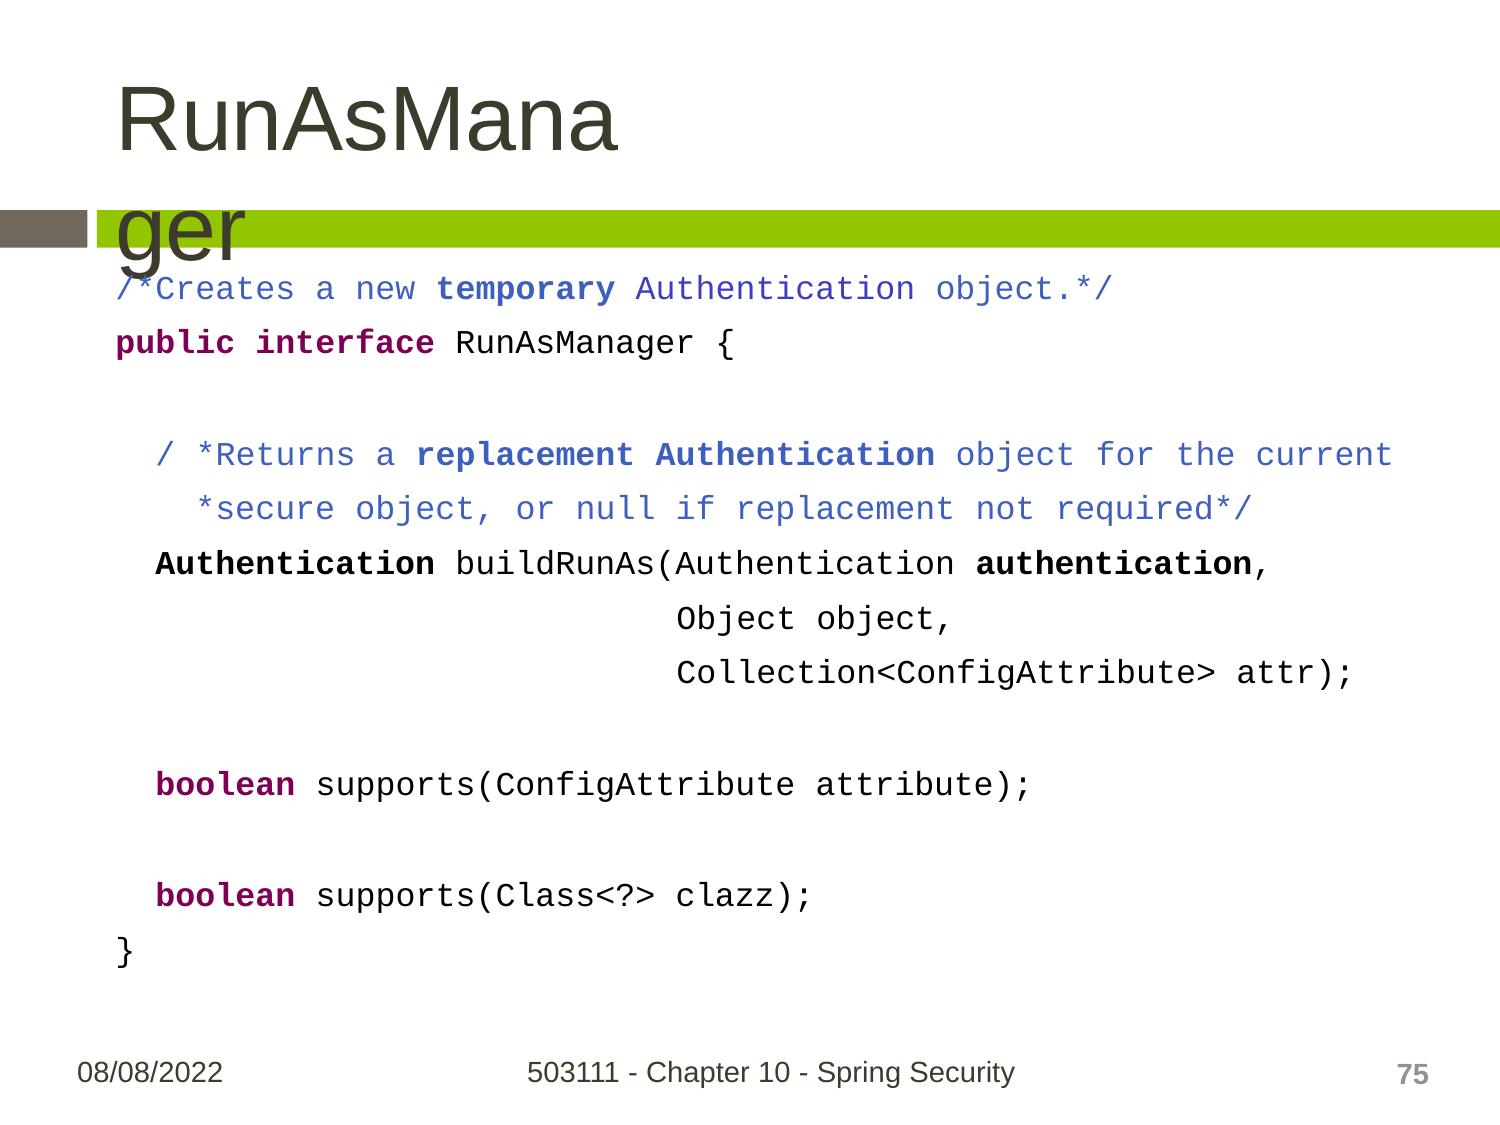

# RunAsManager
/*Creates a new temporary Authentication object.*/
public interface RunAsManager {

/ *Returns a replacement Authentication object for the current
*secure object, or null if replacement not required*/
Authentication buildRunAs(Authentication authentication,
Object object,
Collection<ConfigAttribute> attr);

boolean supports(ConfigAttribute attribute);

boolean supports(Class<?> clazz);
}
75
08/08/2022
503111 - Chapter 10 - Spring Security